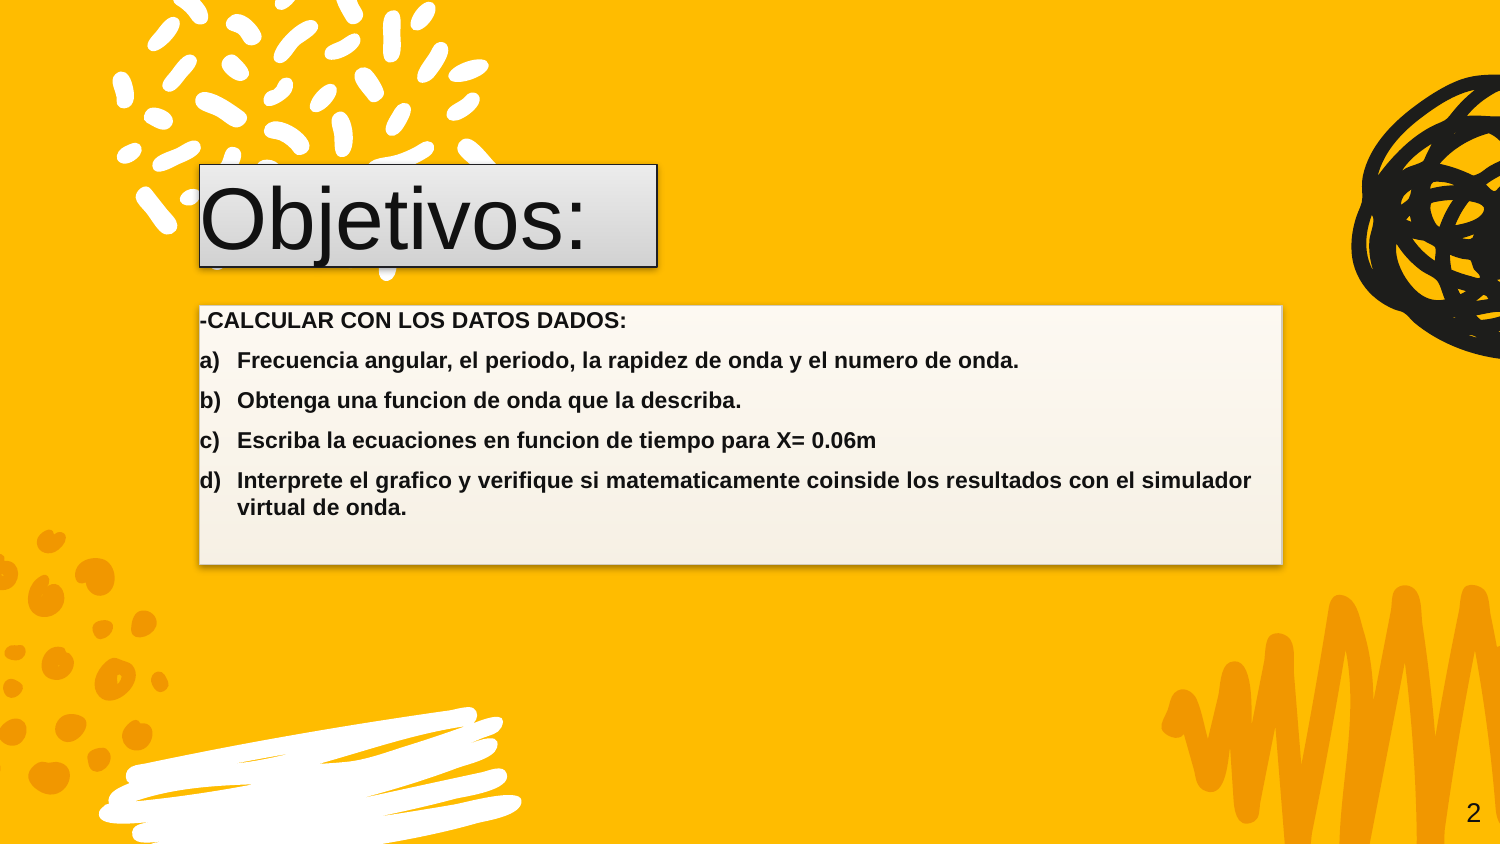

# Objetivos:
-CALCULAR CON LOS DATOS DADOS:
Frecuencia angular, el periodo, la rapidez de onda y el numero de onda.
Obtenga una funcion de onda que la describa.
Escriba la ecuaciones en funcion de tiempo para X= 0.06m
Interprete el grafico y verifique si matematicamente coinside los resultados con el simulador virtual de onda.
2